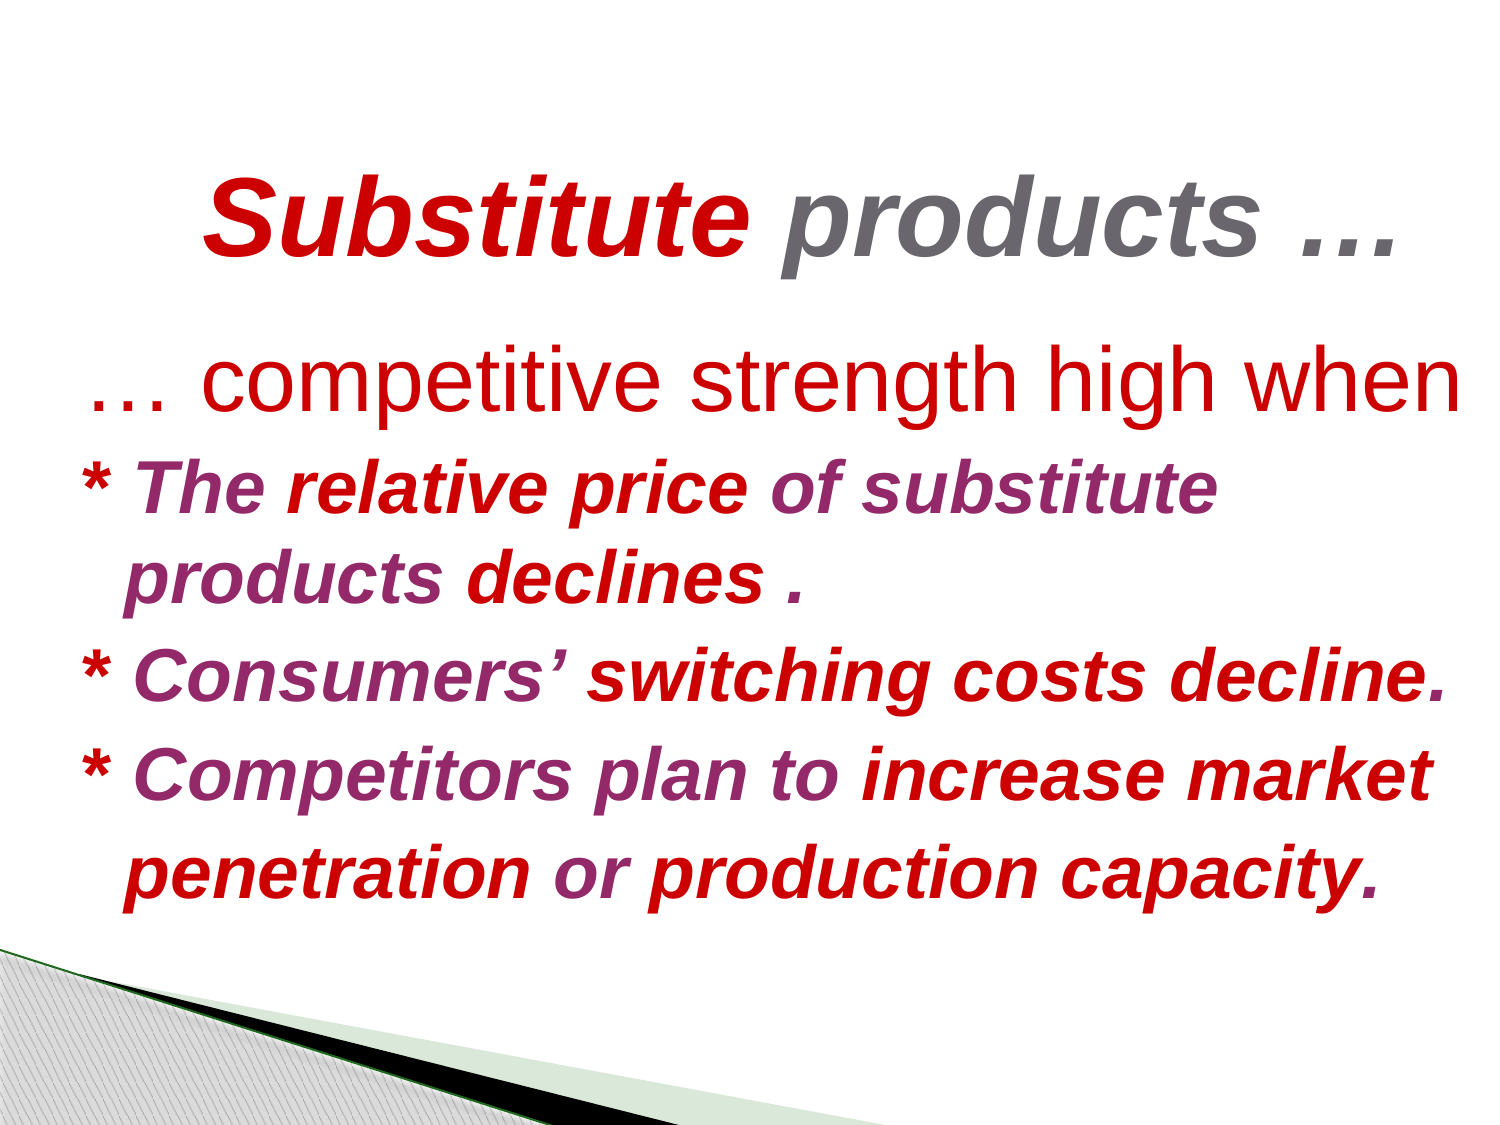

# Substitute products …
… competitive strength high when
* The relative price of substitute 	products declines .
* Consumers’ switching costs decline.
* Competitors plan to increase market penetration or production capacity.